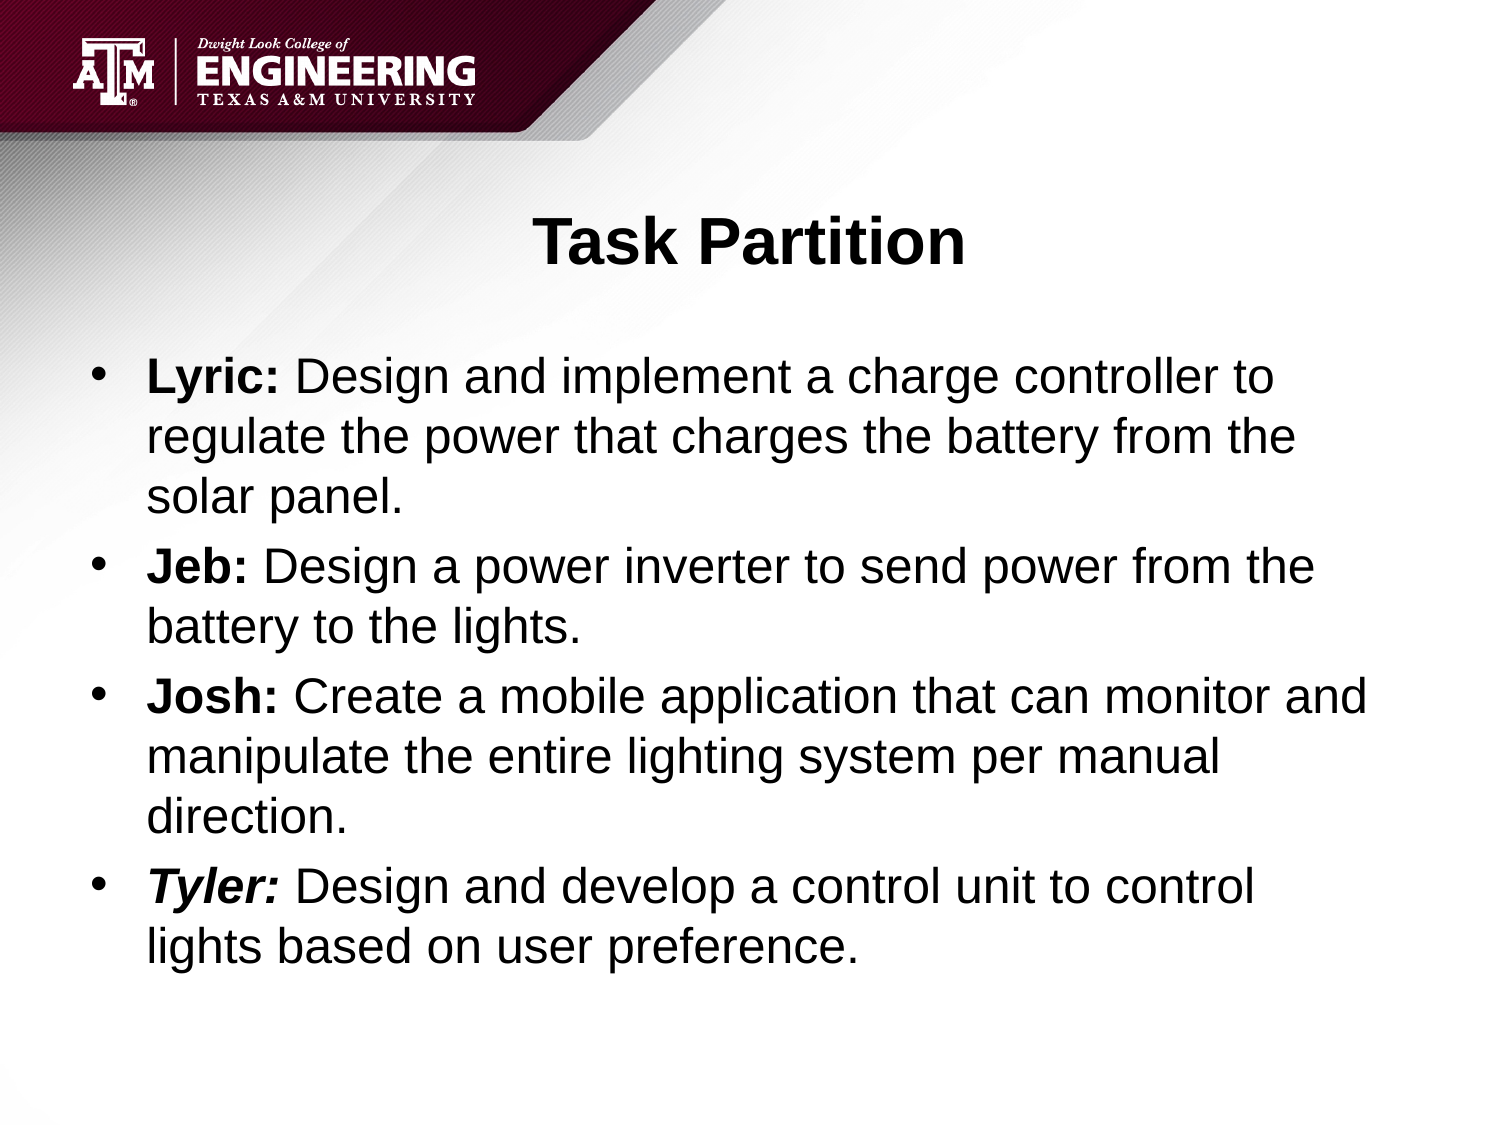

# Task Partition
Lyric: Design and implement a charge controller to regulate the power that charges the battery from the solar panel.
Jeb: Design a power inverter to send power from the battery to the lights.
Josh: Create a mobile application that can monitor and manipulate the entire lighting system per manual direction.
Tyler: Design and develop a control unit to control lights based on user preference.